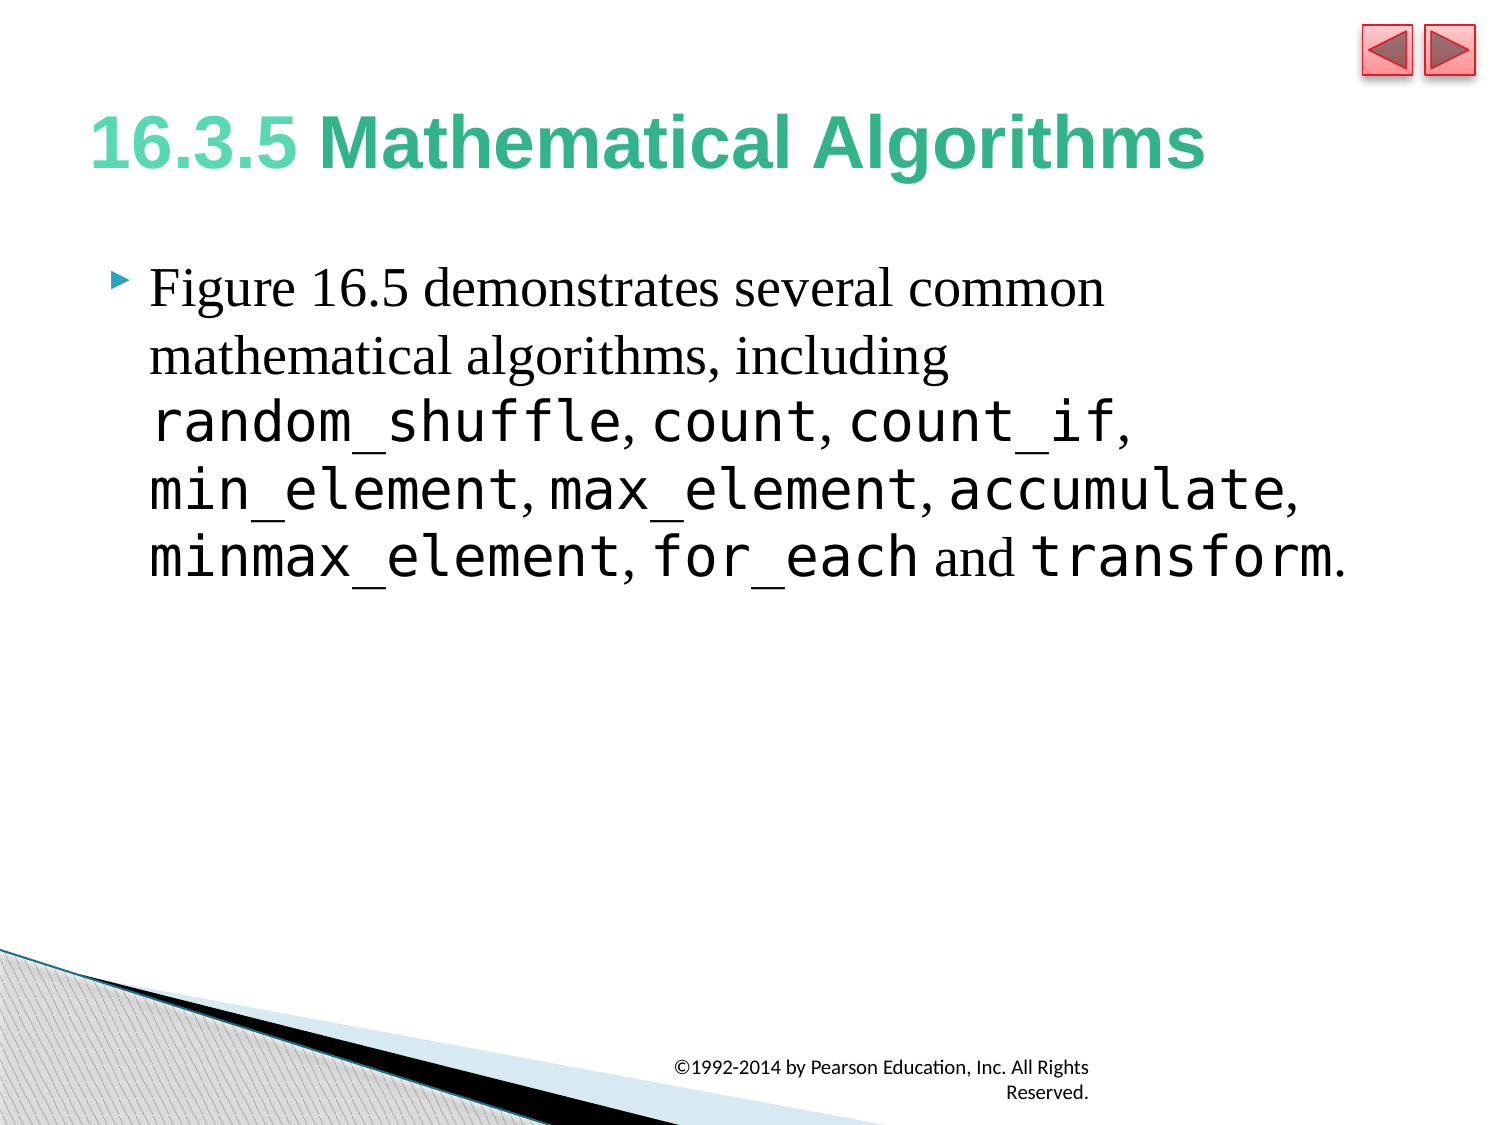

# 16.3.5 Mathematical Algorithms
Figure 16.5 demonstrates several common mathematical algorithms, including random_shuffle, count, count_if, min_element, max_element, accumulate, minmax_element, for_each and transform.
©1992-2014 by Pearson Education, Inc. All Rights Reserved.